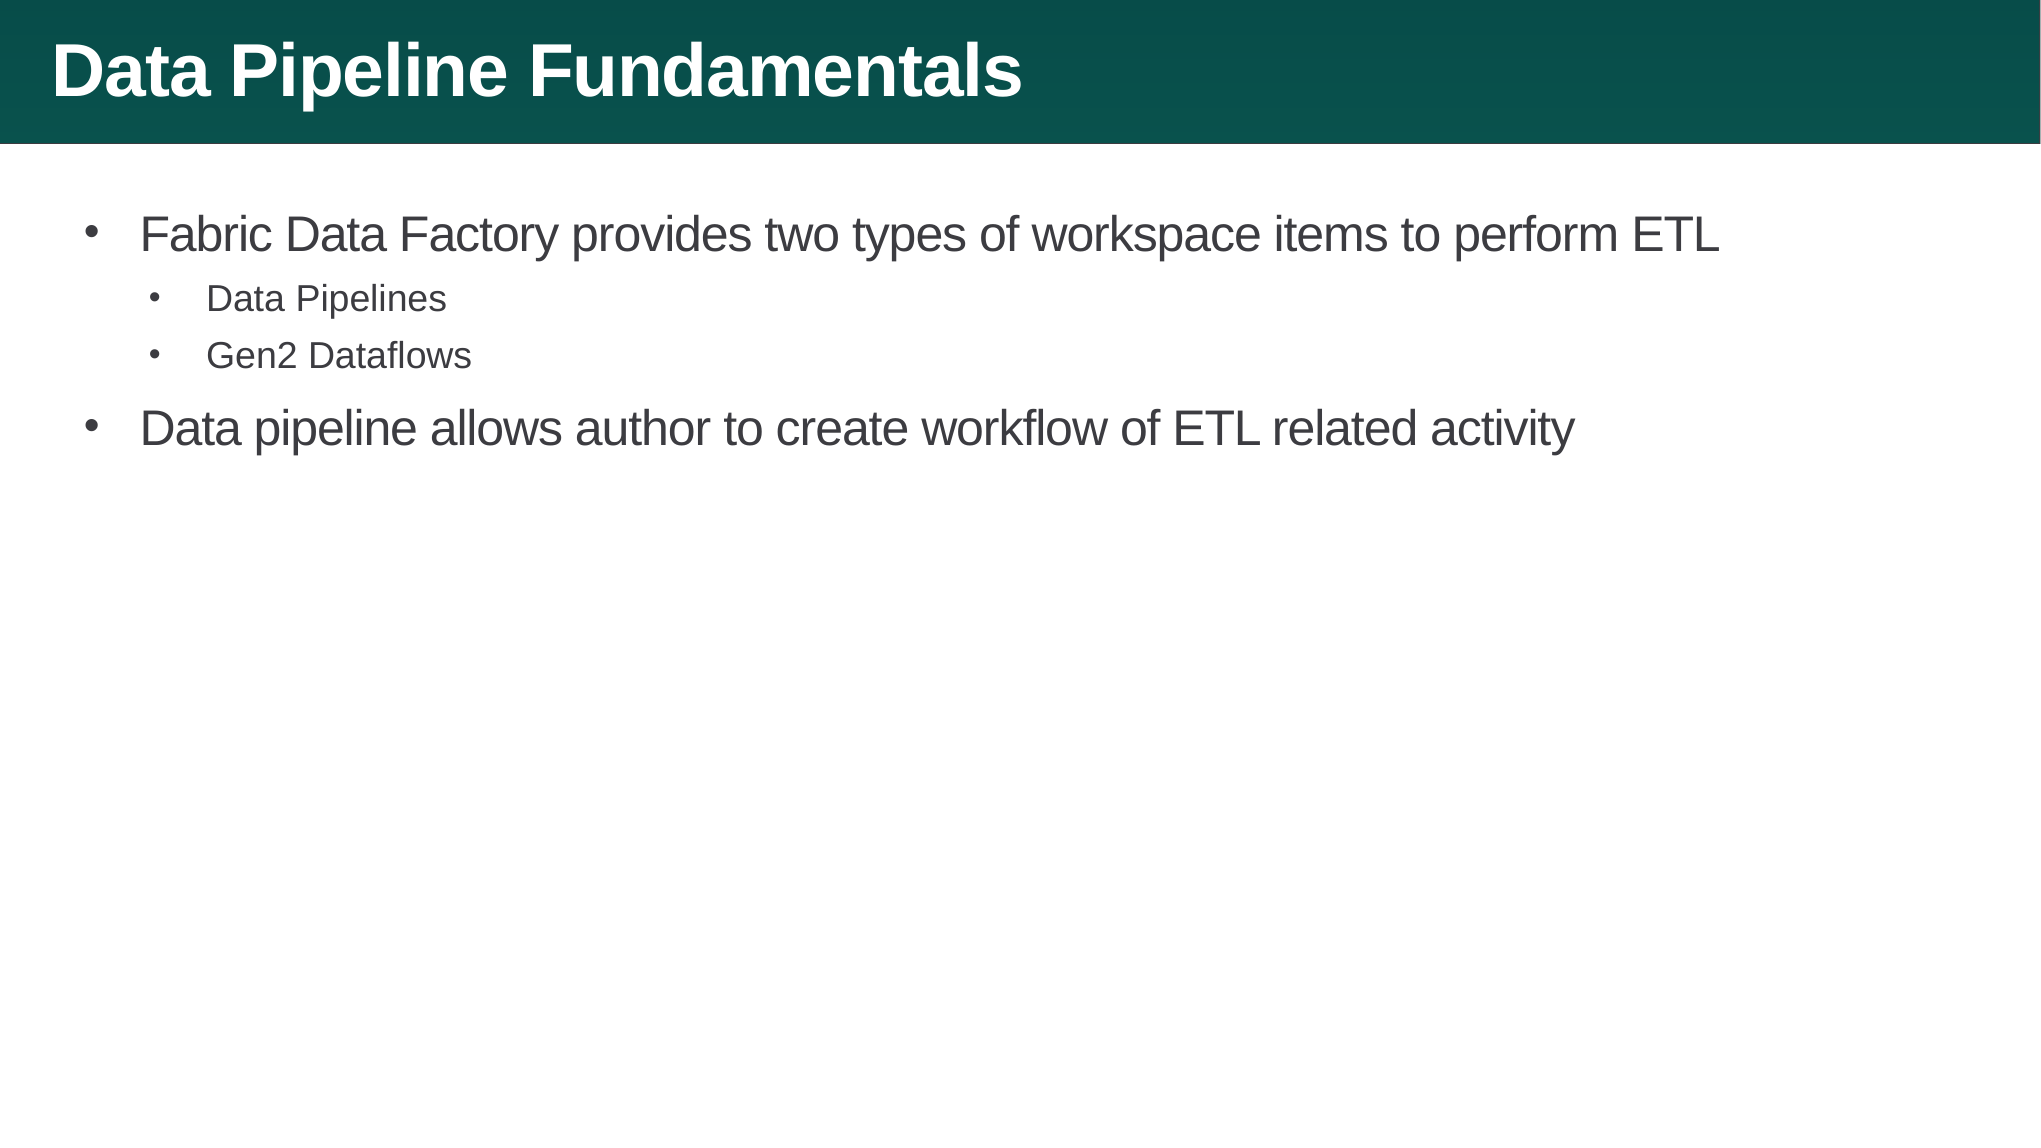

# Data Pipeline Fundamentals
Fabric Data Factory provides two types of workspace items to perform ETL
Data Pipelines
Gen2 Dataflows
Data pipeline allows author to create workflow of ETL related activity